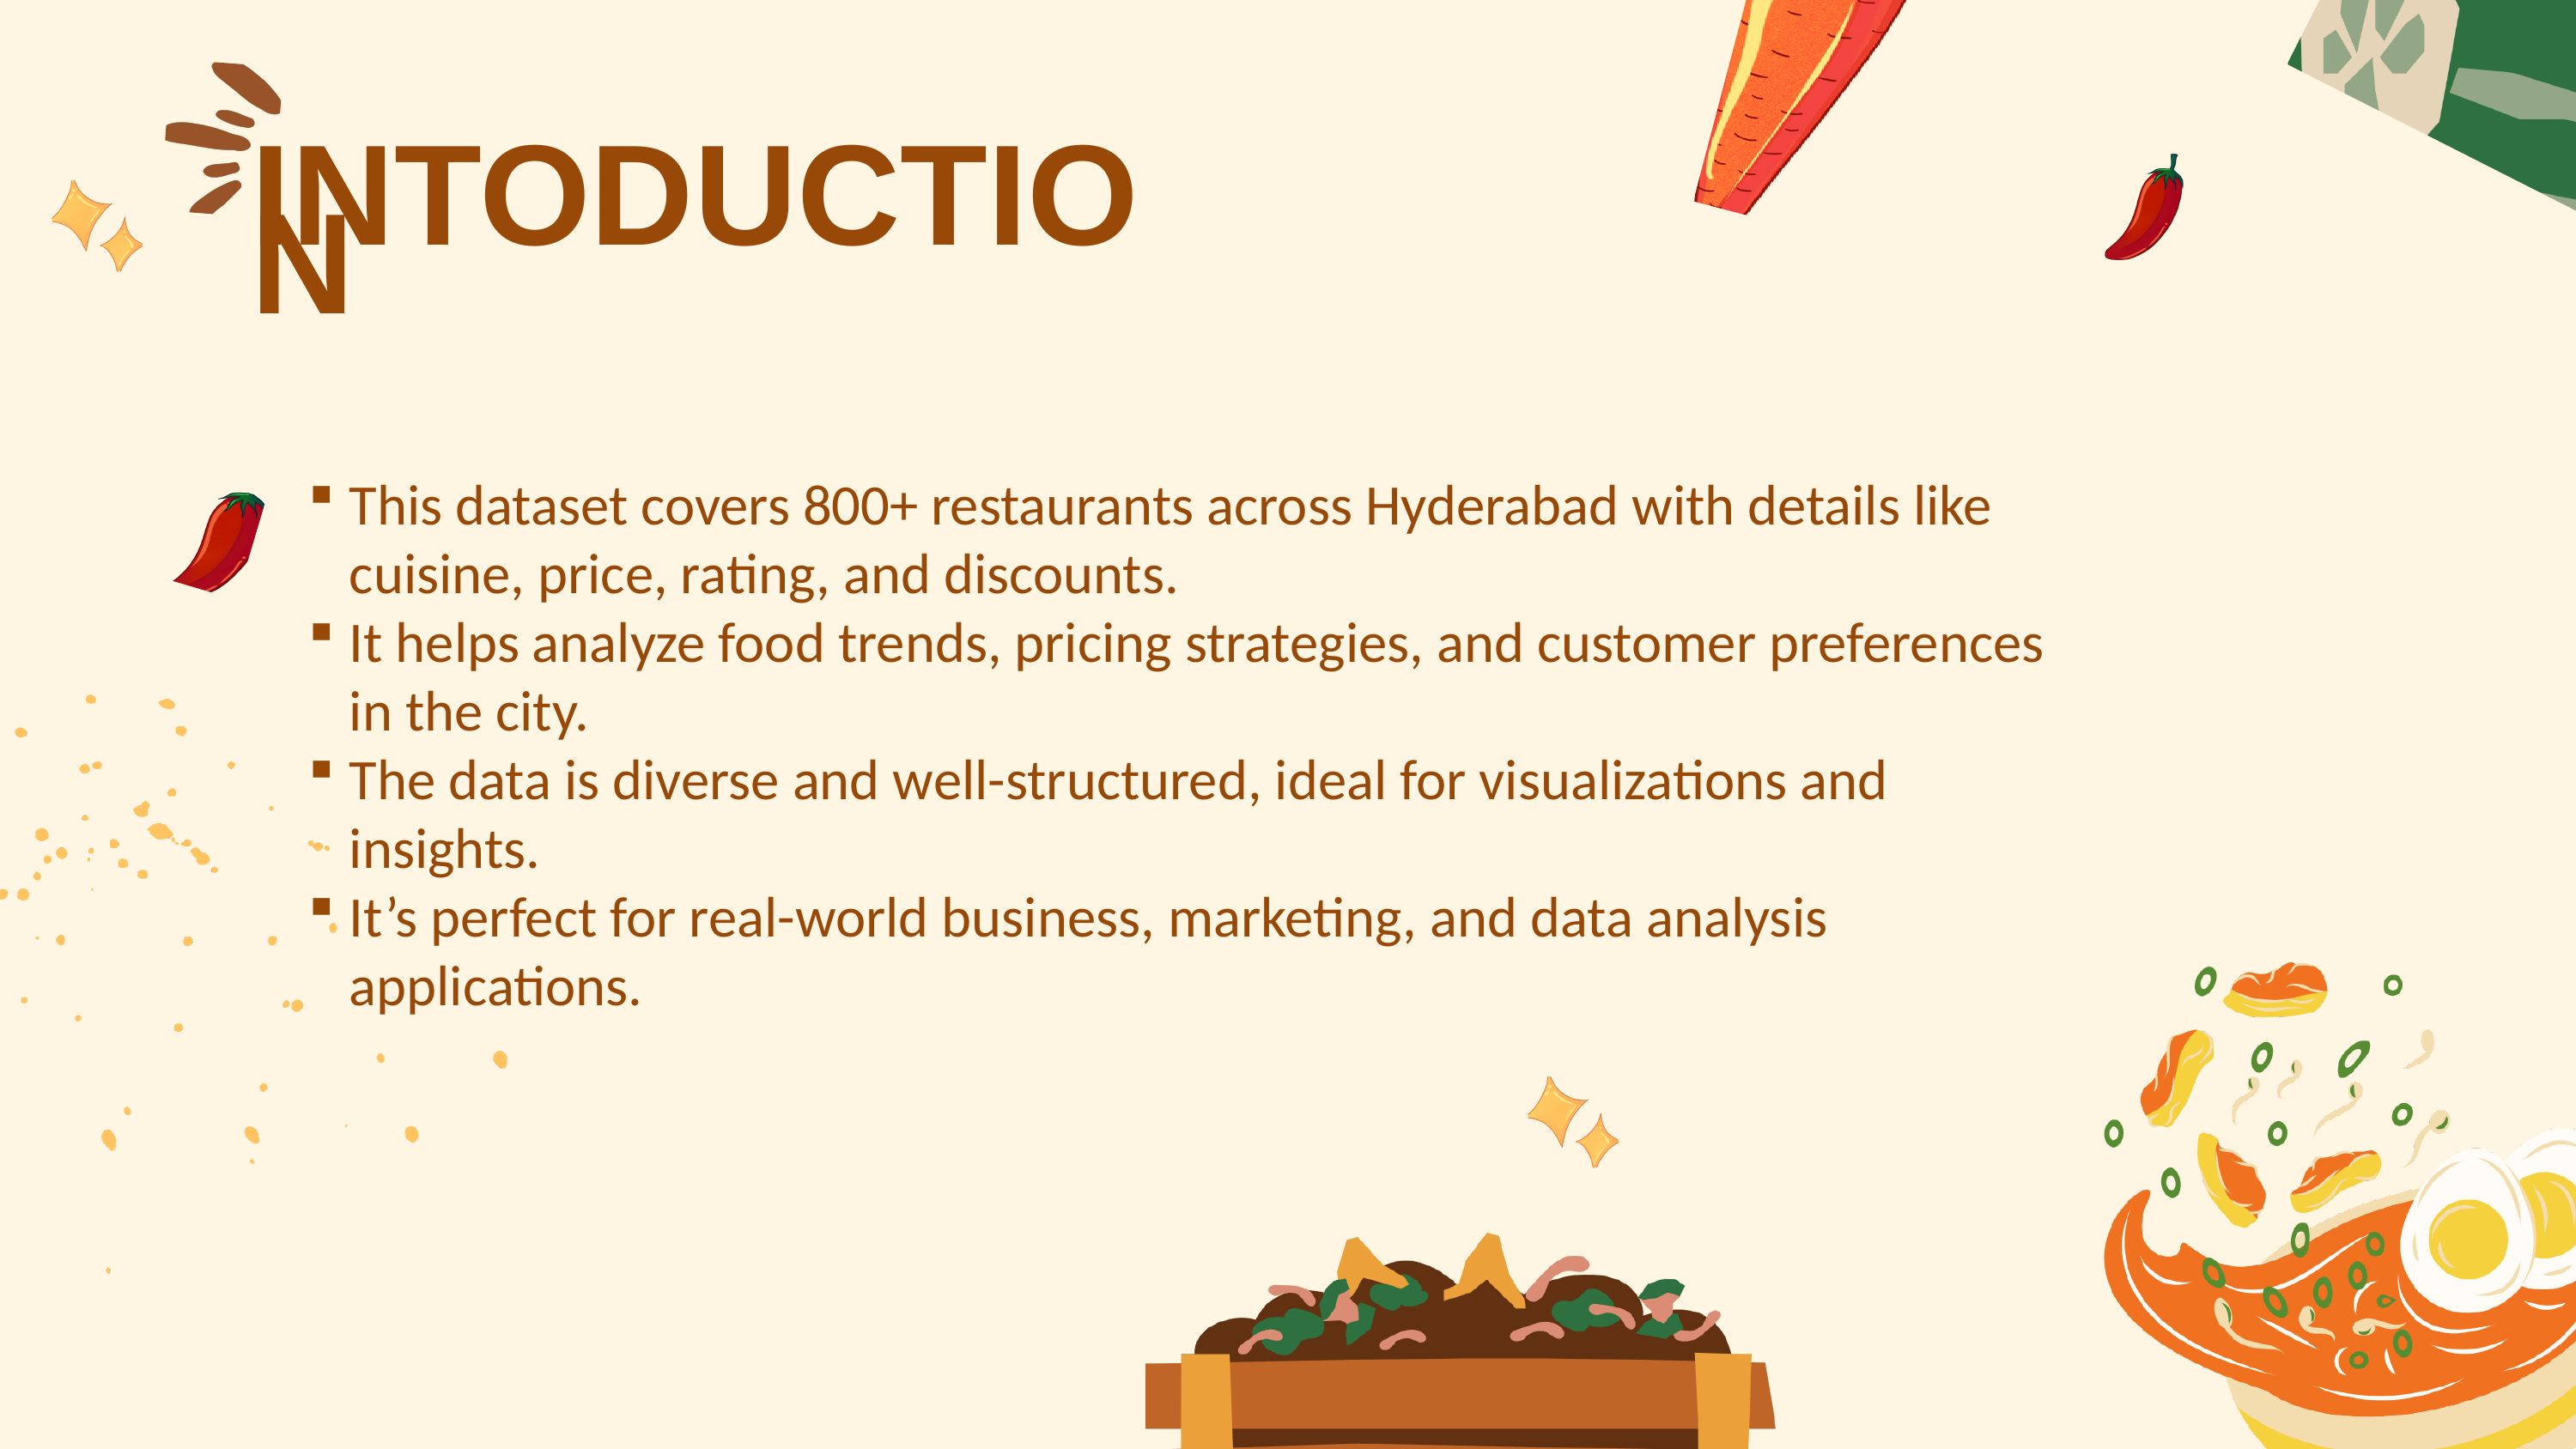

INTODUCTION
This dataset covers 800+ restaurants across Hyderabad with details like cuisine, price, rating, and discounts.
It helps analyze food trends, pricing strategies, and customer preferences in the city.
The data is diverse and well-structured, ideal for visualizations and insights.
It’s perfect for real-world business, marketing, and data analysis applications.